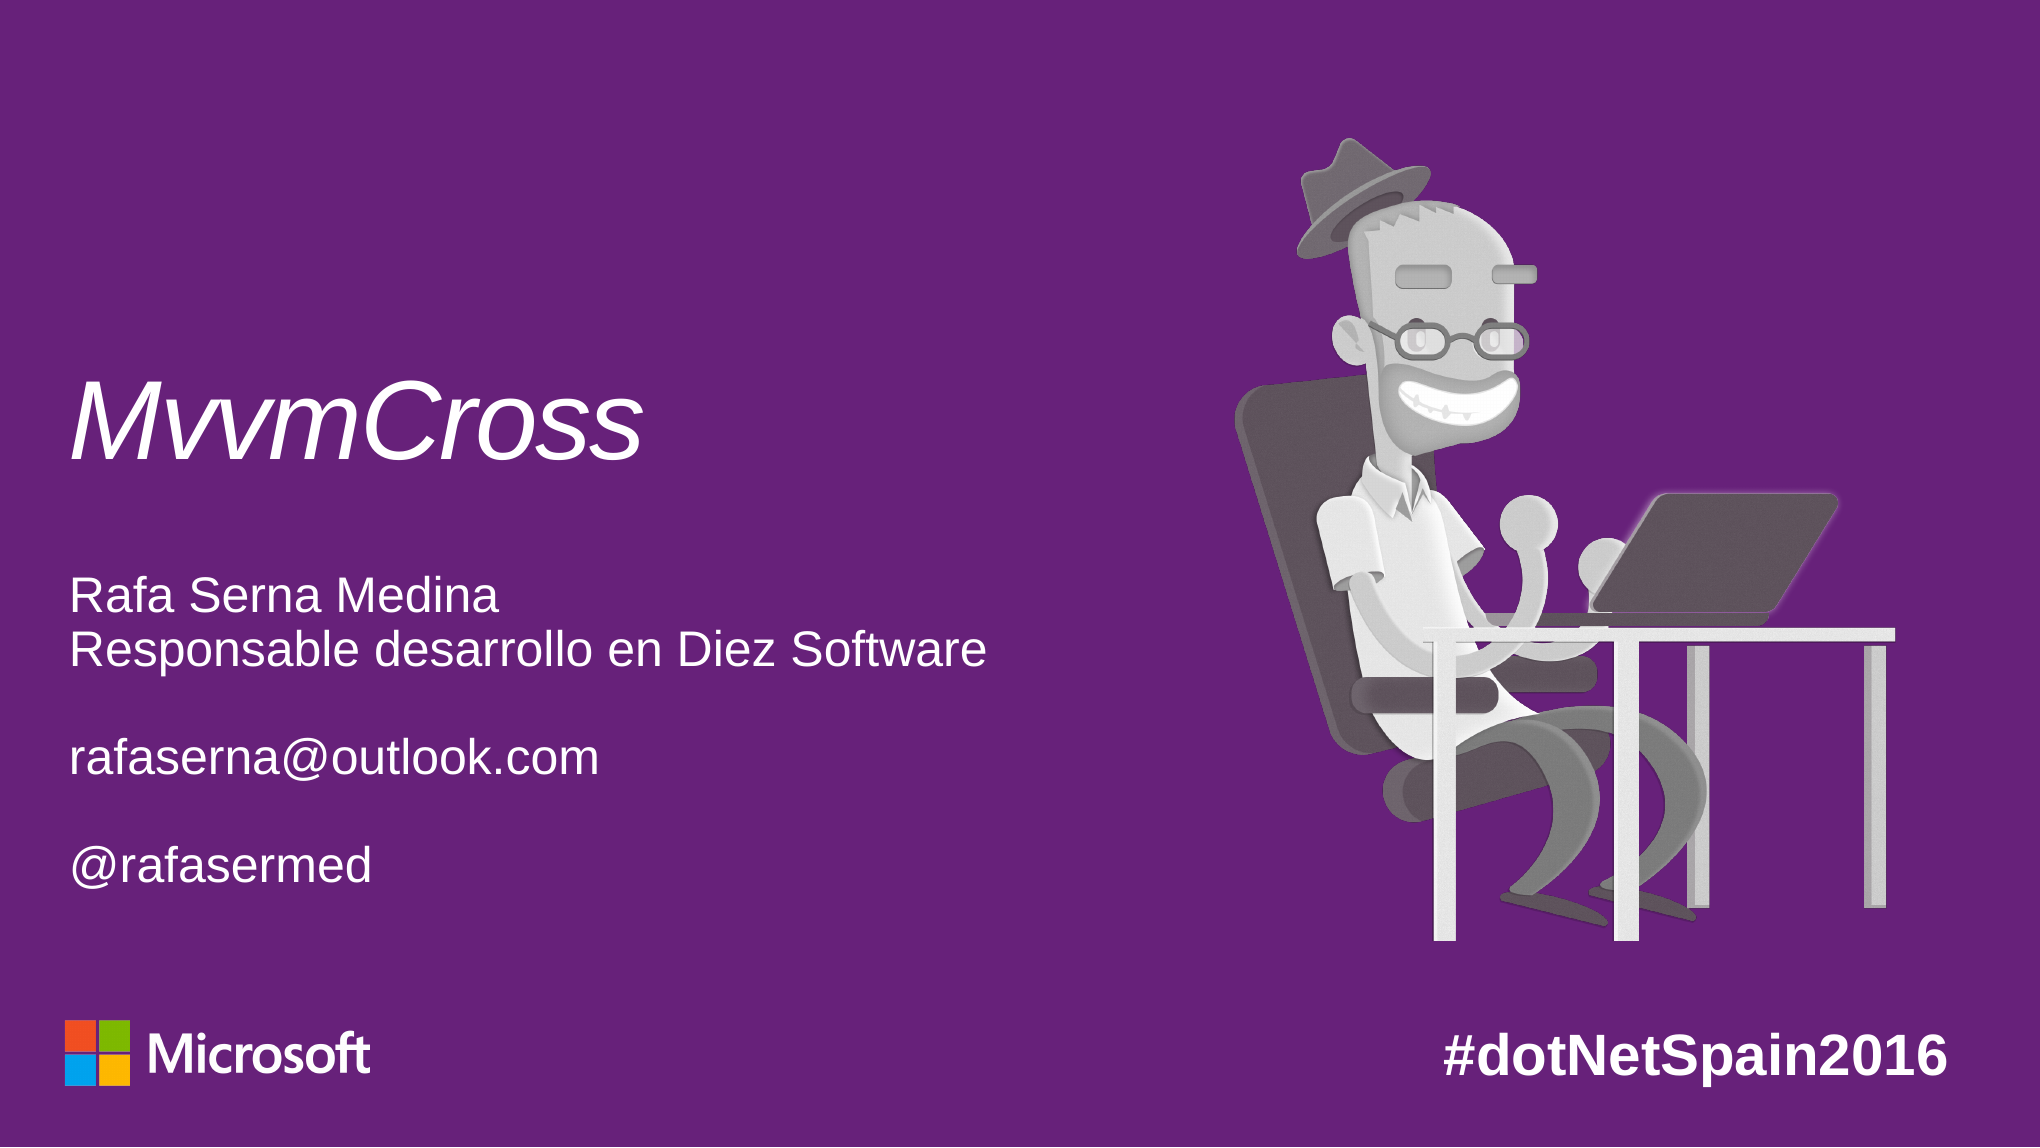

# MvvmCross

Rafa Serna Medina
Responsable desarrollo en Diez Software

rafaserna@outlook.com

@rafasermed